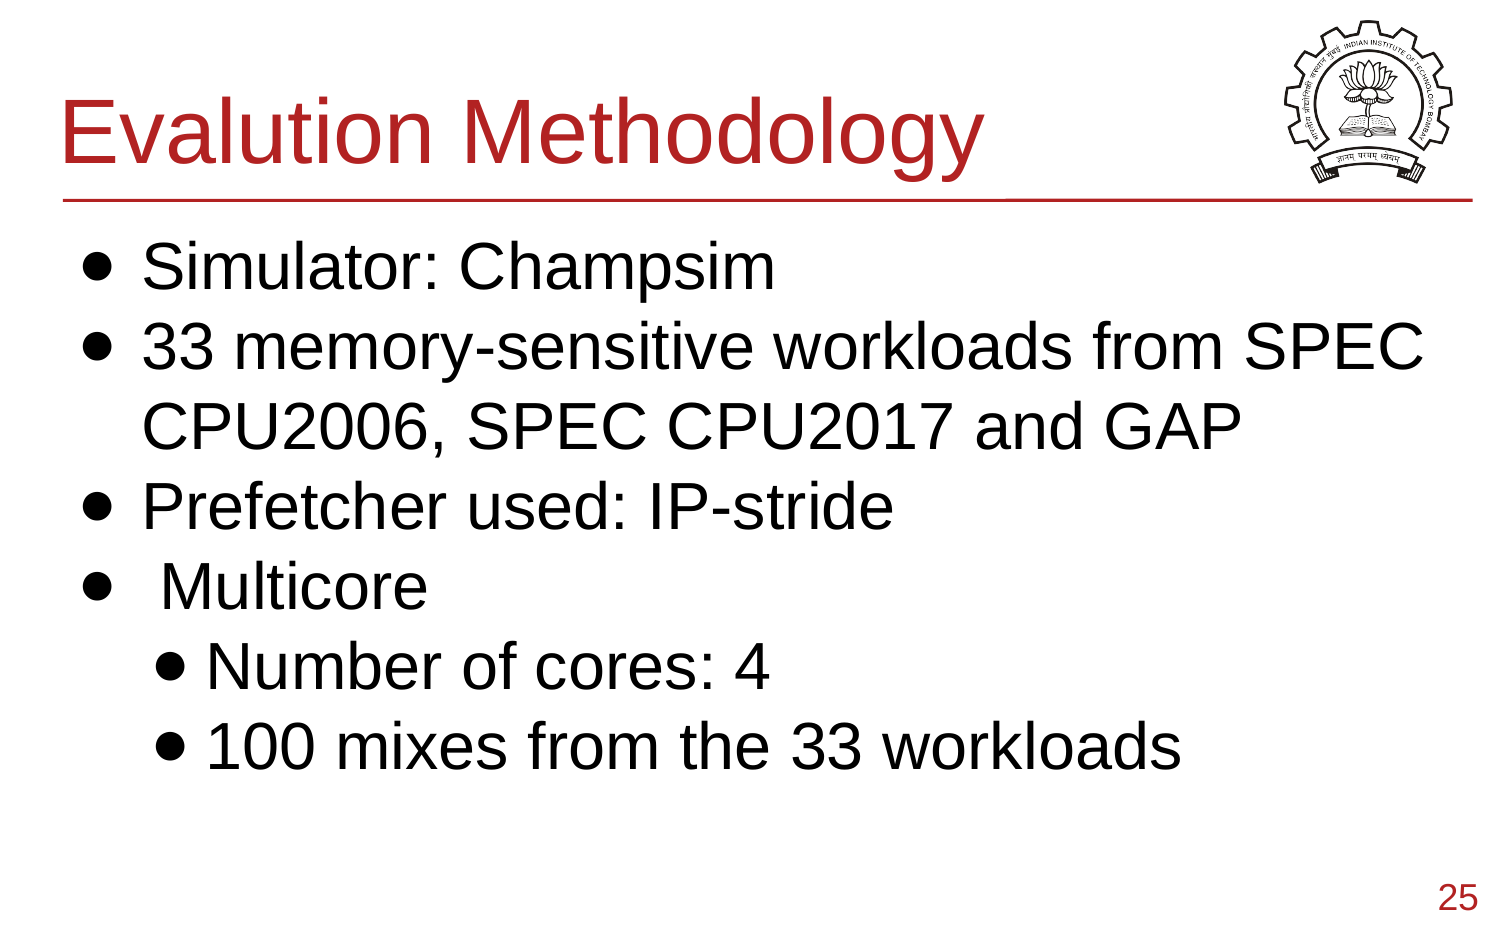

# Evalution Methodology
Simulator: Champsim
33 memory-sensitive workloads from SPEC CPU2006, SPEC CPU2017 and GAP
Prefetcher used: IP-stride
 Multicore
Number of cores: 4
100 mixes from the 33 workloads
25